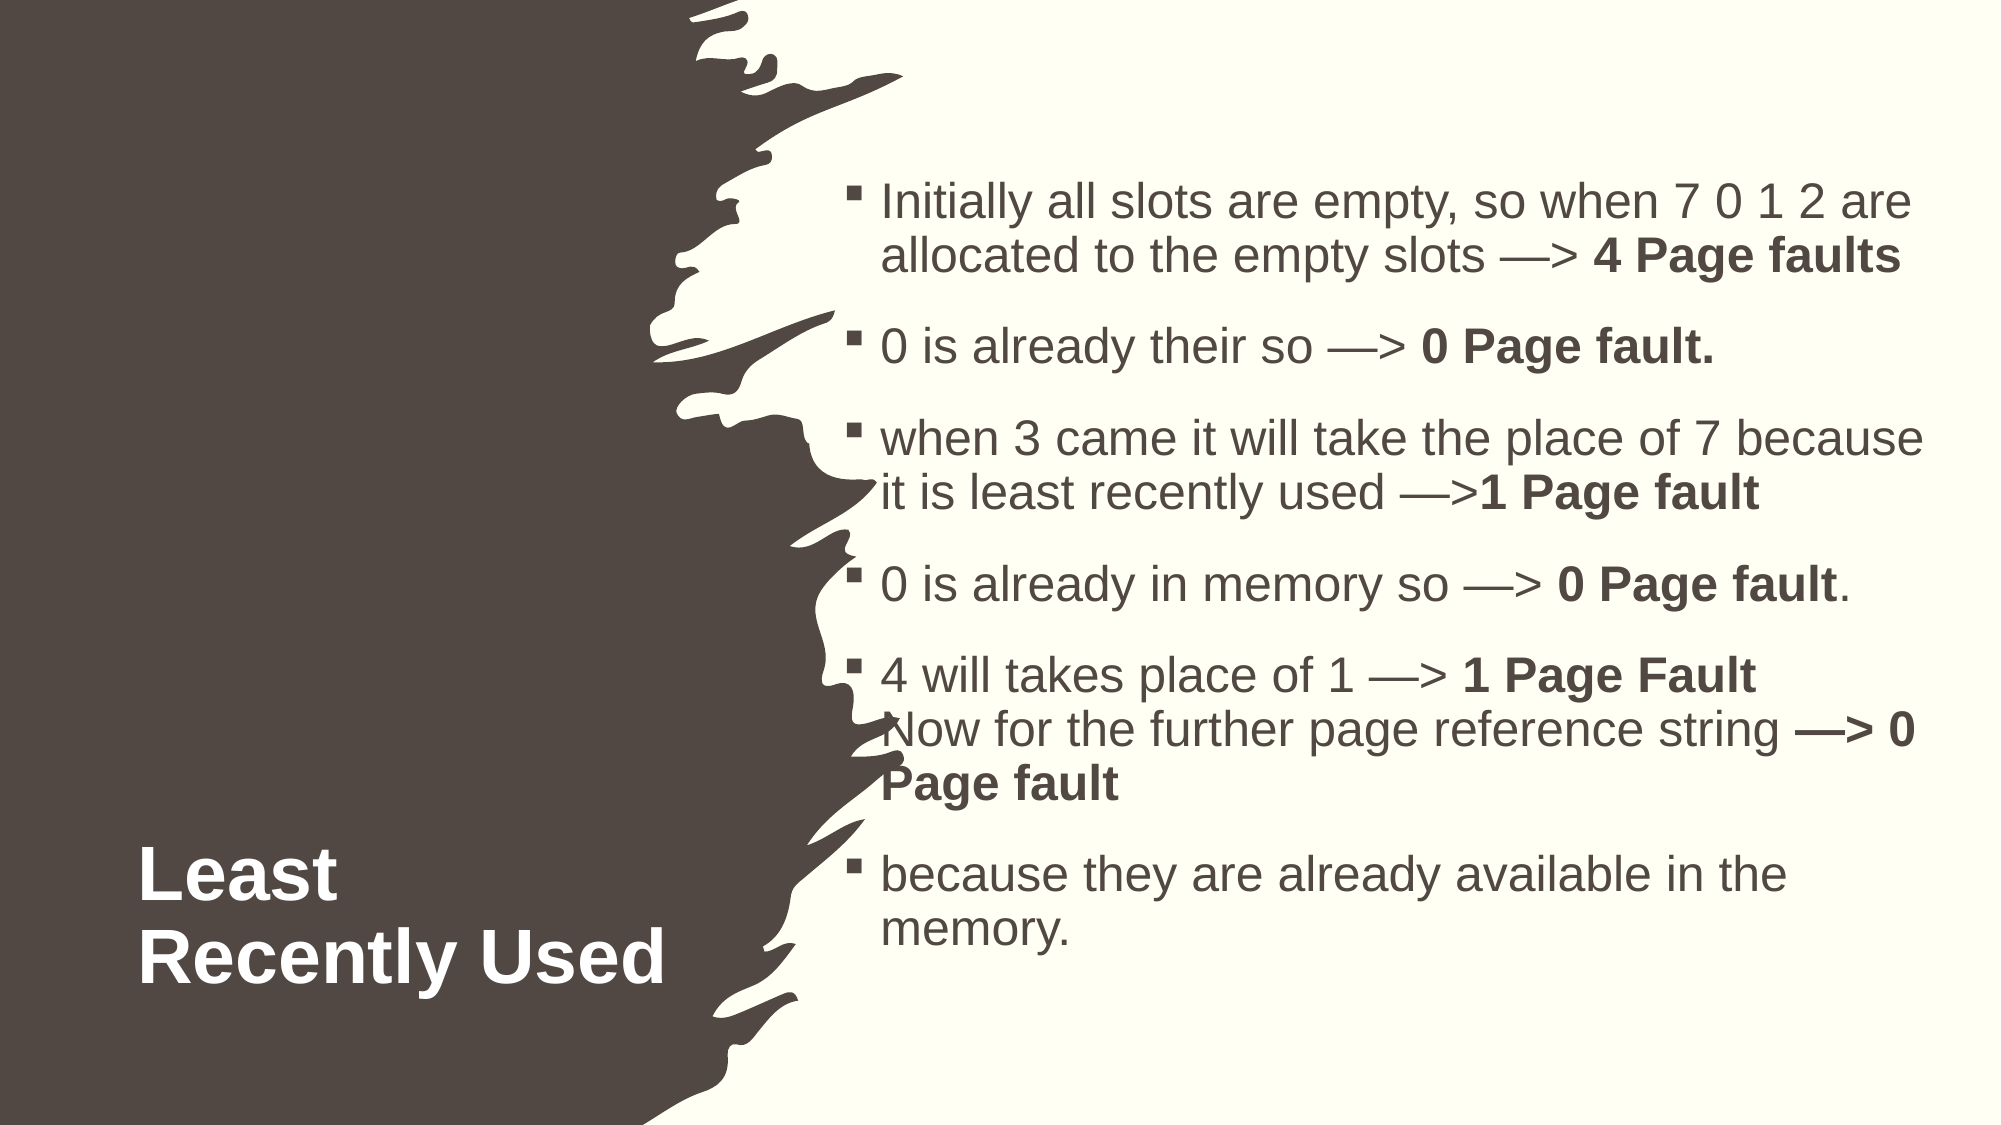

Initially all slots are empty, so when 7 0 1 2 are allocated to the empty slots —> 4 Page faults
0 is already their so —> 0 Page fault.
when 3 came it will take the place of 7 because it is least recently used —>1 Page fault
0 is already in memory so —> 0 Page fault.
4 will takes place of 1 —> 1 Page Fault
Now for the further page reference string —> 0 Page fault
because they are already available in the memory.
# Least Recently Used